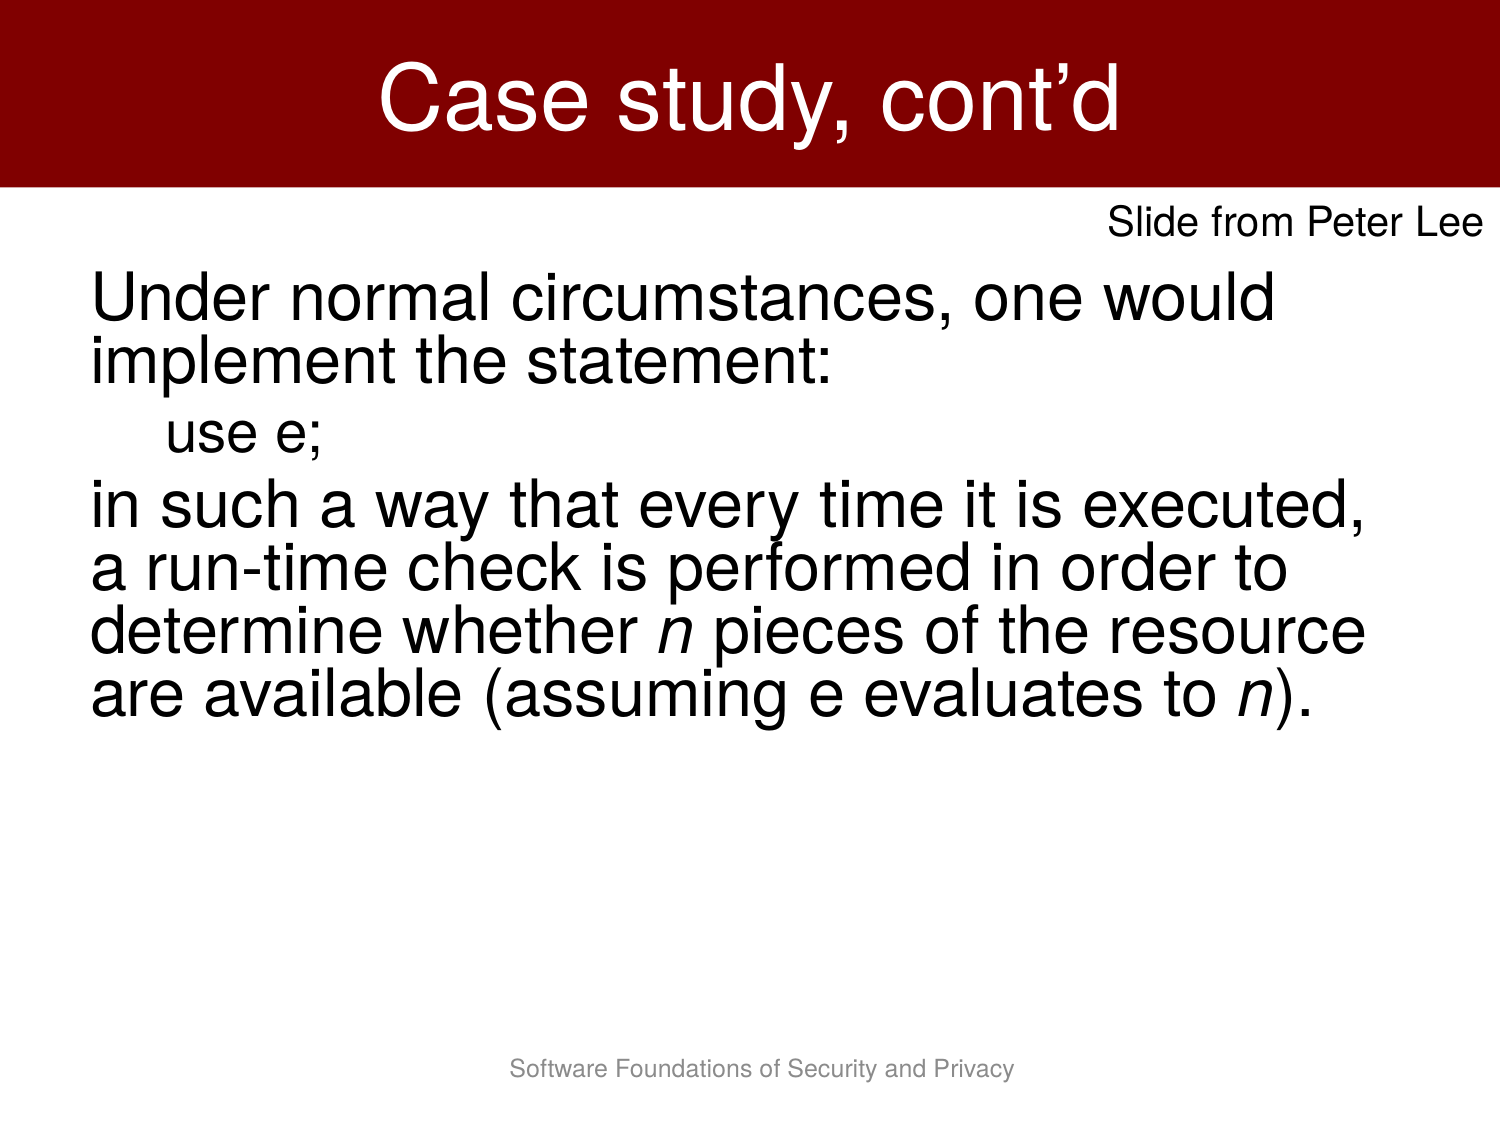

# Case study, cont’d
Slide from Peter Lee
Under normal circumstances, one would implement the statement:
use e;
in such a way that every time it is executed, a run-time check is performed in order to determine whether n pieces of the resource are available (assuming e evaluates to n).